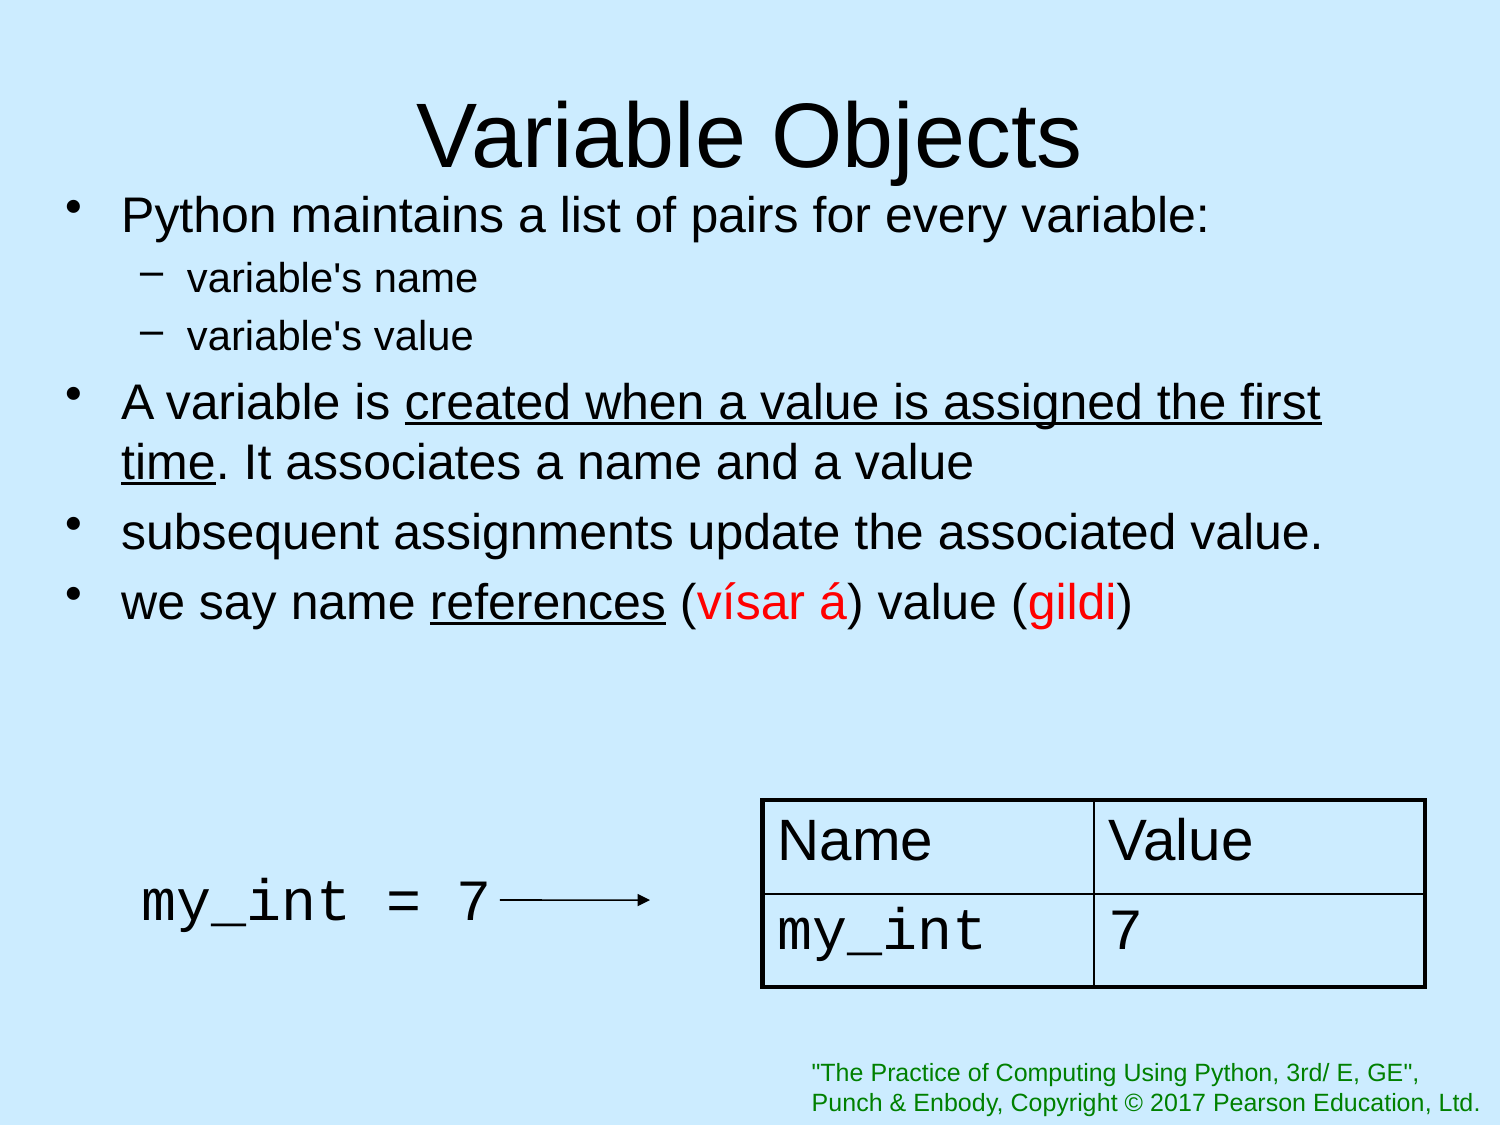

# Variable Objects
Python maintains a list of pairs for every variable:
variable's name
variable's value
A variable is created when a value is assigned the first time. It associates a name and a value
subsequent assignments update the associated value.
we say name references (vísar á) value (gildi)
| Name | Value |
| --- | --- |
| my\_int | 7 |
my_int = 7